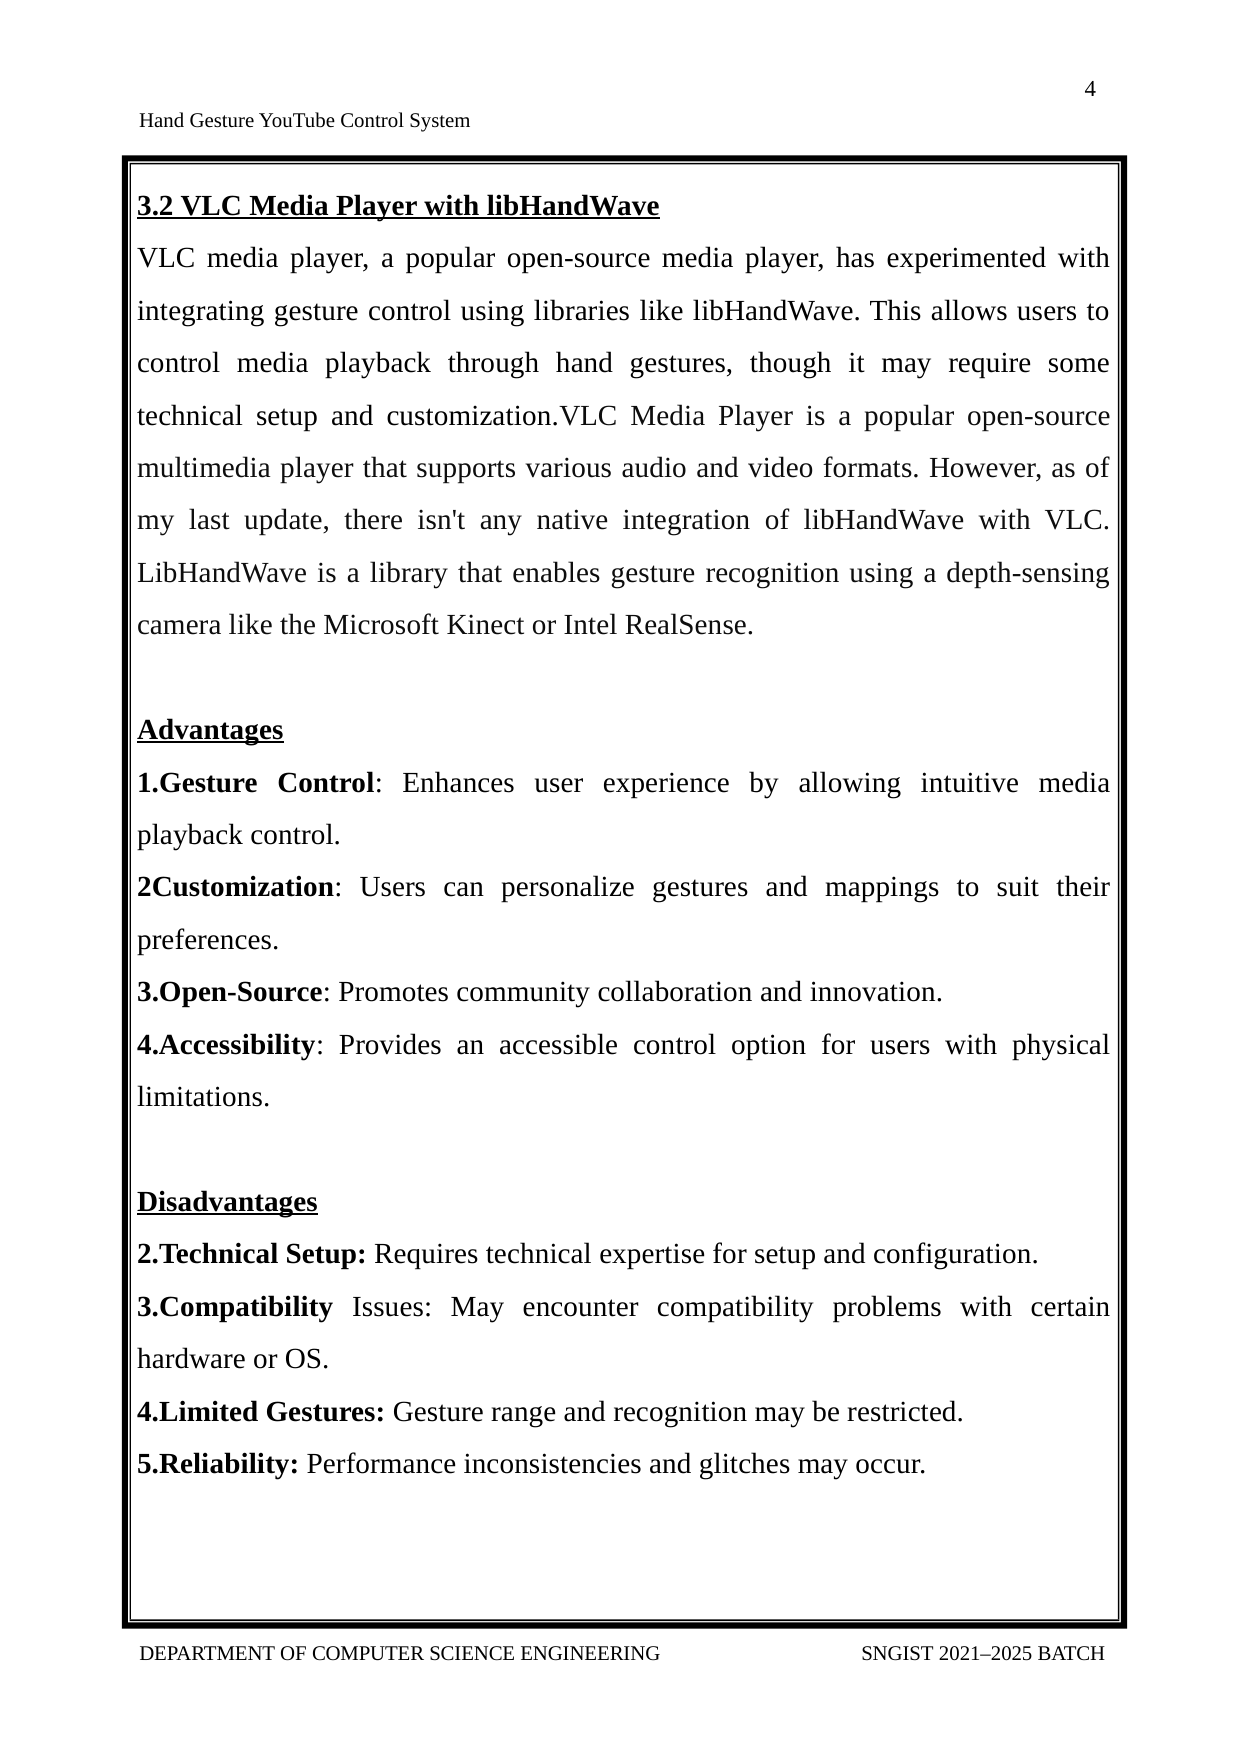

4

Hand Gesture YouTube Control System

3.2 VLC Media Player with libHandWave
VLC media player, a popular open-source media player, has experimented with integrating gesture control using libraries like libHandWave. This allows users to control media playback through hand gestures, though it may require some technical setup and customization.VLC Media Player is a popular open-source multimedia player that supports various audio and video formats. However, as of my last update, there isn't any native integration of libHandWave with VLC. LibHandWave is a library that enables gesture recognition using a depth-sensing camera like the Microsoft Kinect or Intel RealSense.

Advantages
Gesture Control: Enhances user experience by allowing intuitive media playback control.
2Customization: Users can personalize gestures and mappings to suit their preferences.
3.Open-Source: Promotes community collaboration and innovation.
4.Accessibility: Provides an accessible control option for users with physical limitations.

Disadvantages
Technical Setup: Requires technical expertise for setup and configuration.
Compatibility Issues: May encounter compatibility problems with certain hardware or OS.
Limited Gestures: Gesture range and recognition may be restricted.
Reliability: Performance inconsistencies and glitches may occur.

DEPARTMENT OF COMPUTER SCIENCE ENGINEERING
SNGIST 2021–2025 BATCH